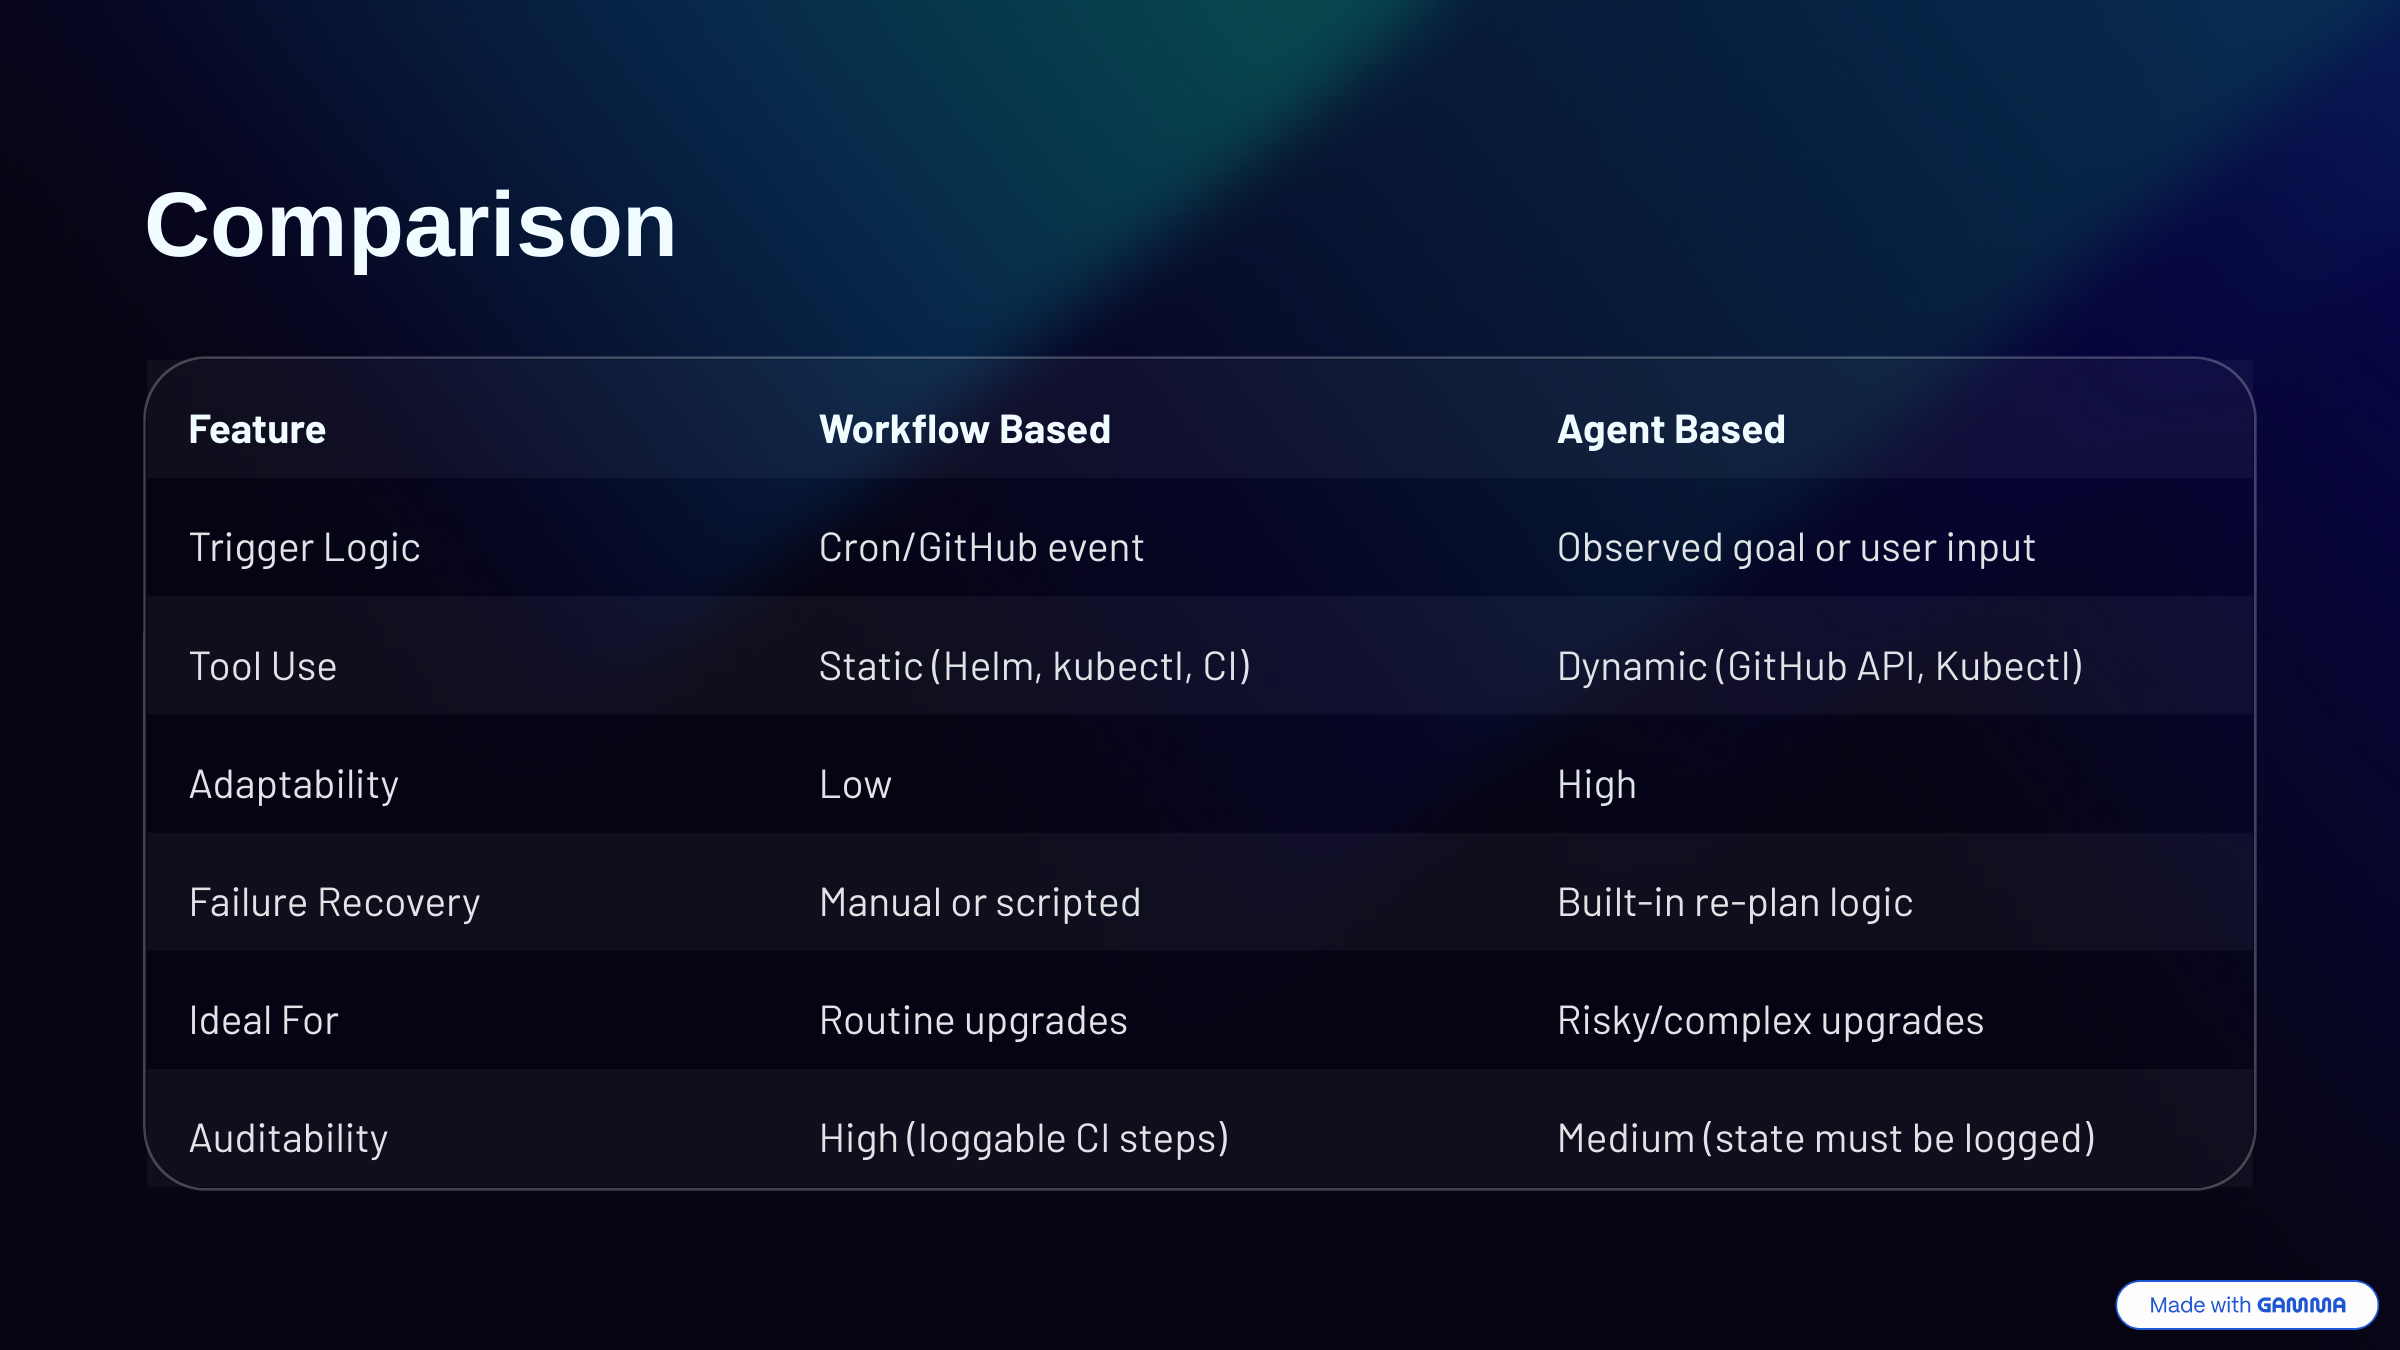

Comparison

Feature
Workflow Based
Agent Based

Trigger Logic
Cron/GitHub event
Observed goal or user input

Tool Use
Static (Helm, kubectl, CI)
Dynamic (GitHub API, Kubectl)

Adaptability
Low
High

Failure Recovery
Manual or scripted
Built-in re-plan logic

Ideal For
Routine upgrades
Risky/complex upgrades

Auditability
High (loggable CI steps)
Medium (state must be logged)